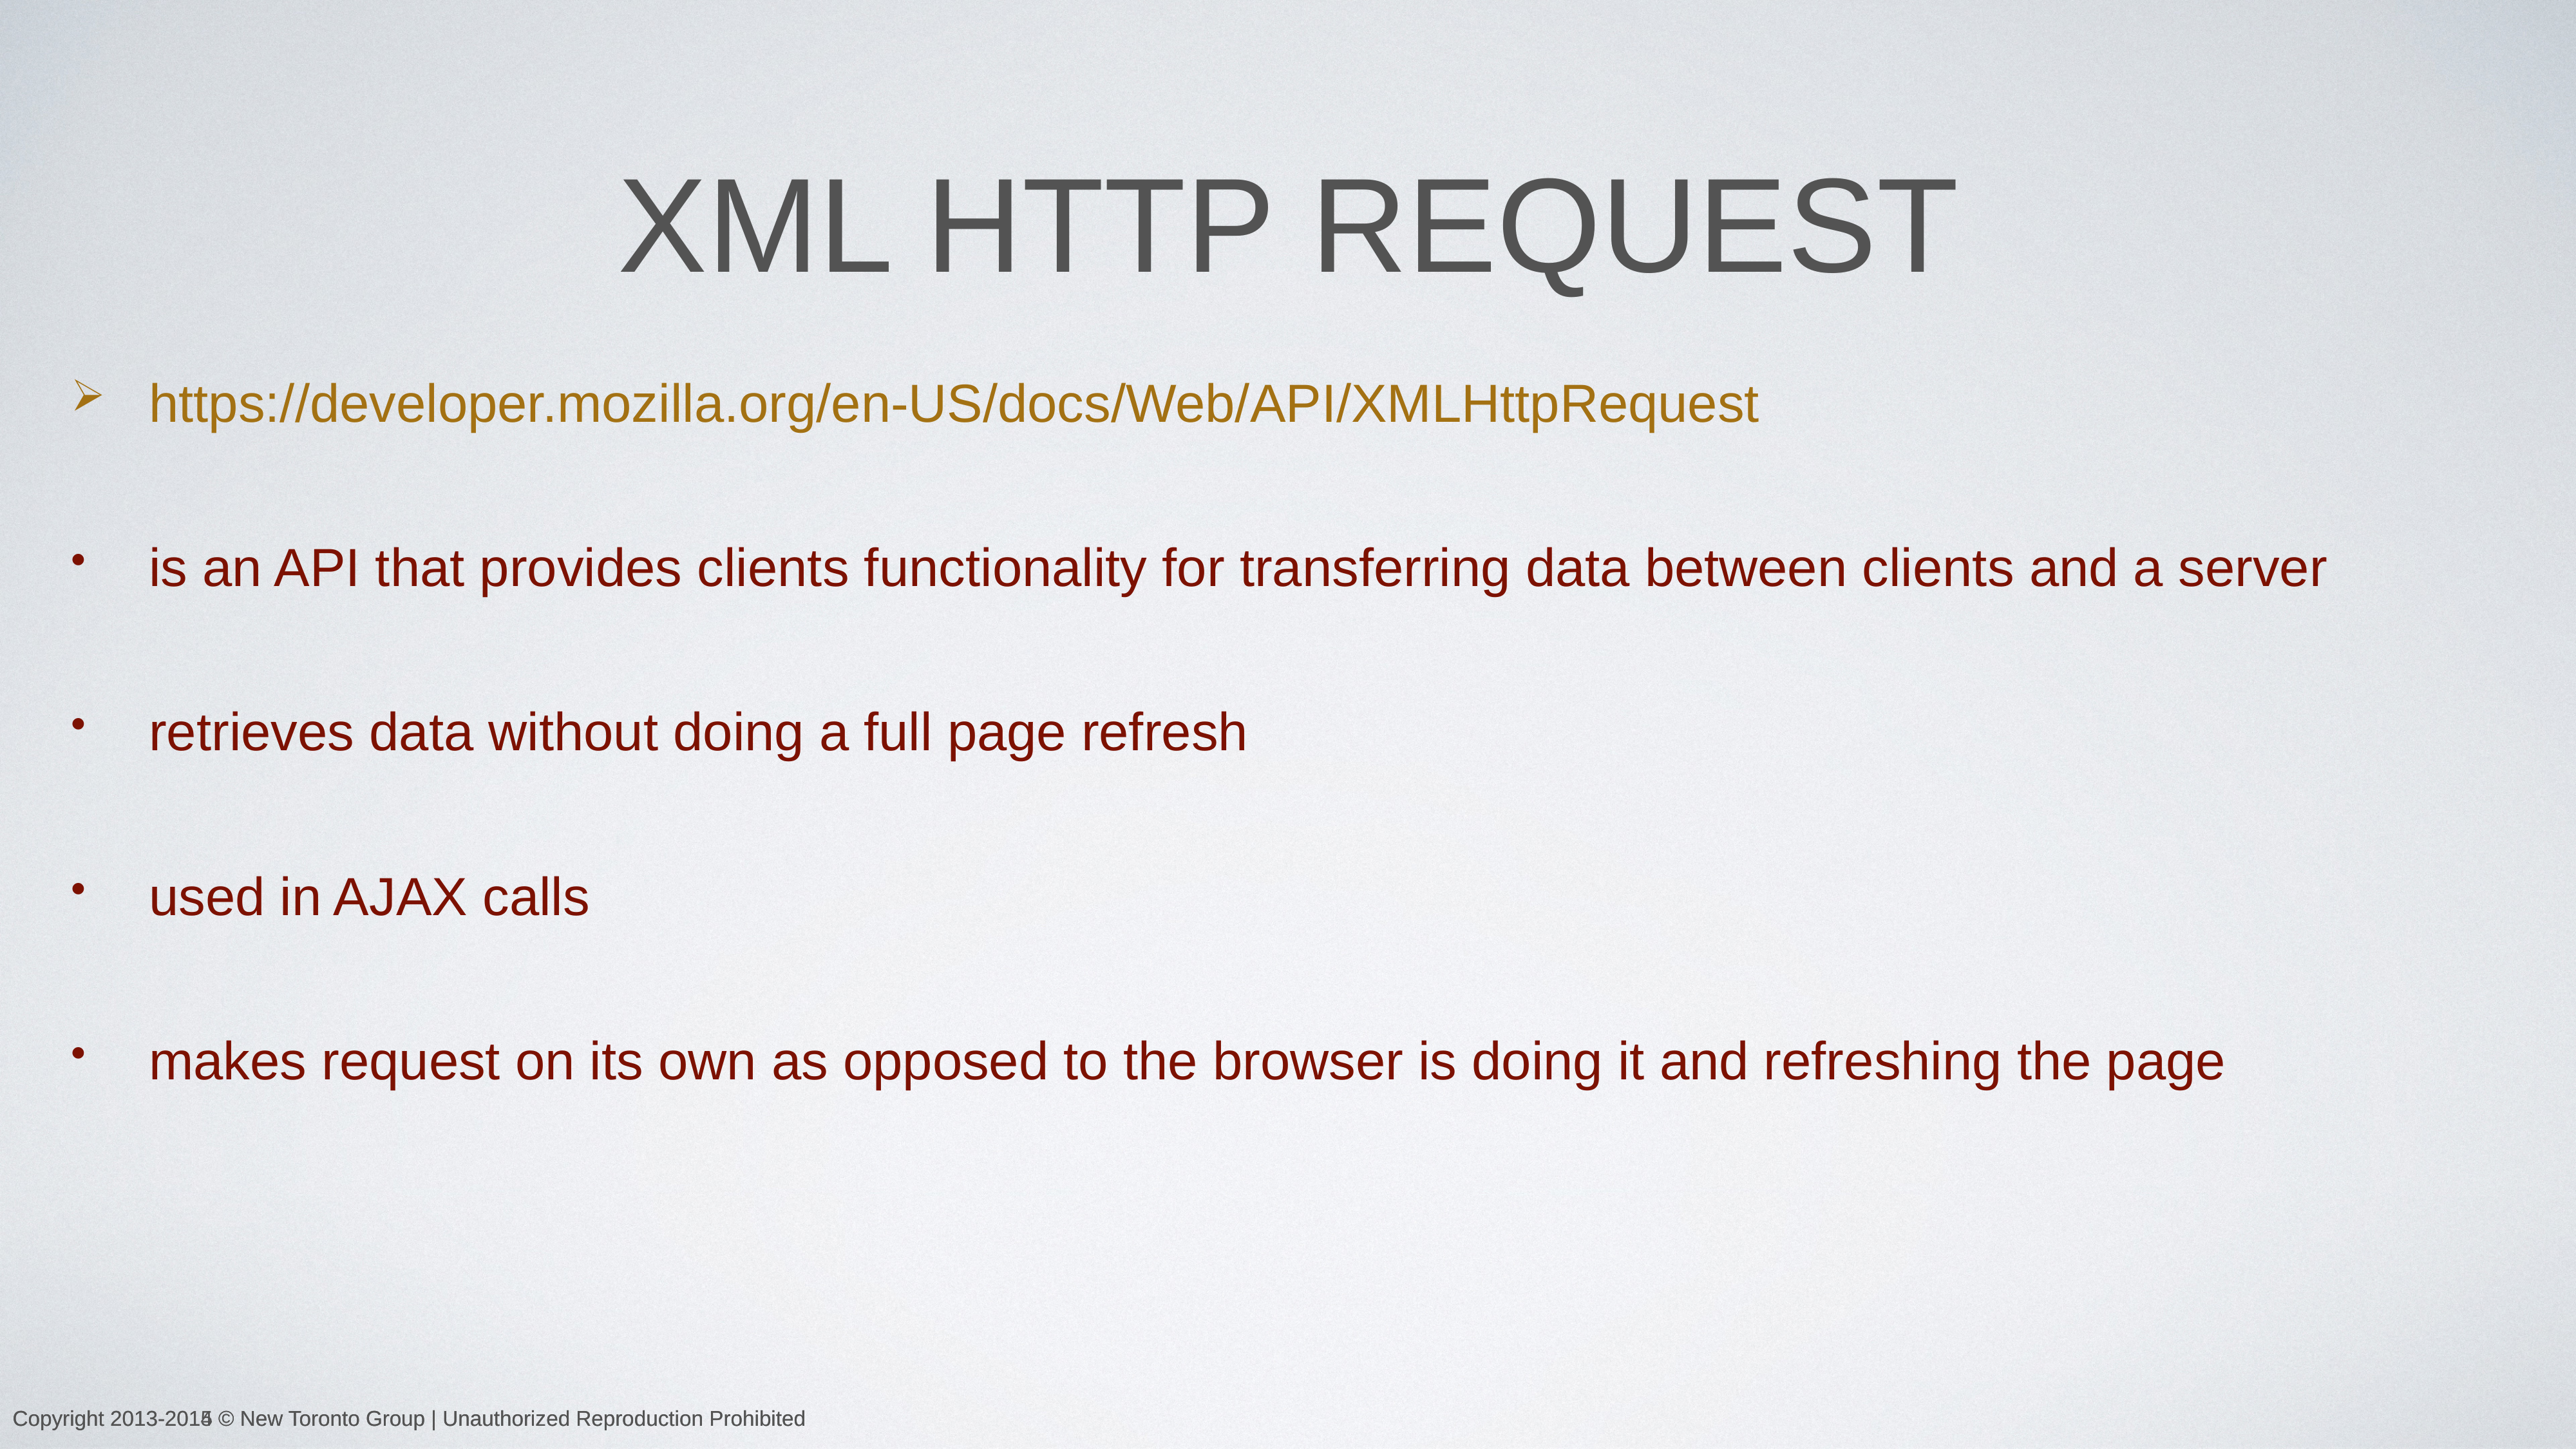

# XML HTTP REquest
https://developer.mozilla.org/en-US/docs/Web/API/XMLHttpRequest
is an API that provides clients functionality for transferring data between clients and a server
retrieves data without doing a full page refresh
used in AJAX calls
makes request on its own as opposed to the browser is doing it and refreshing the page